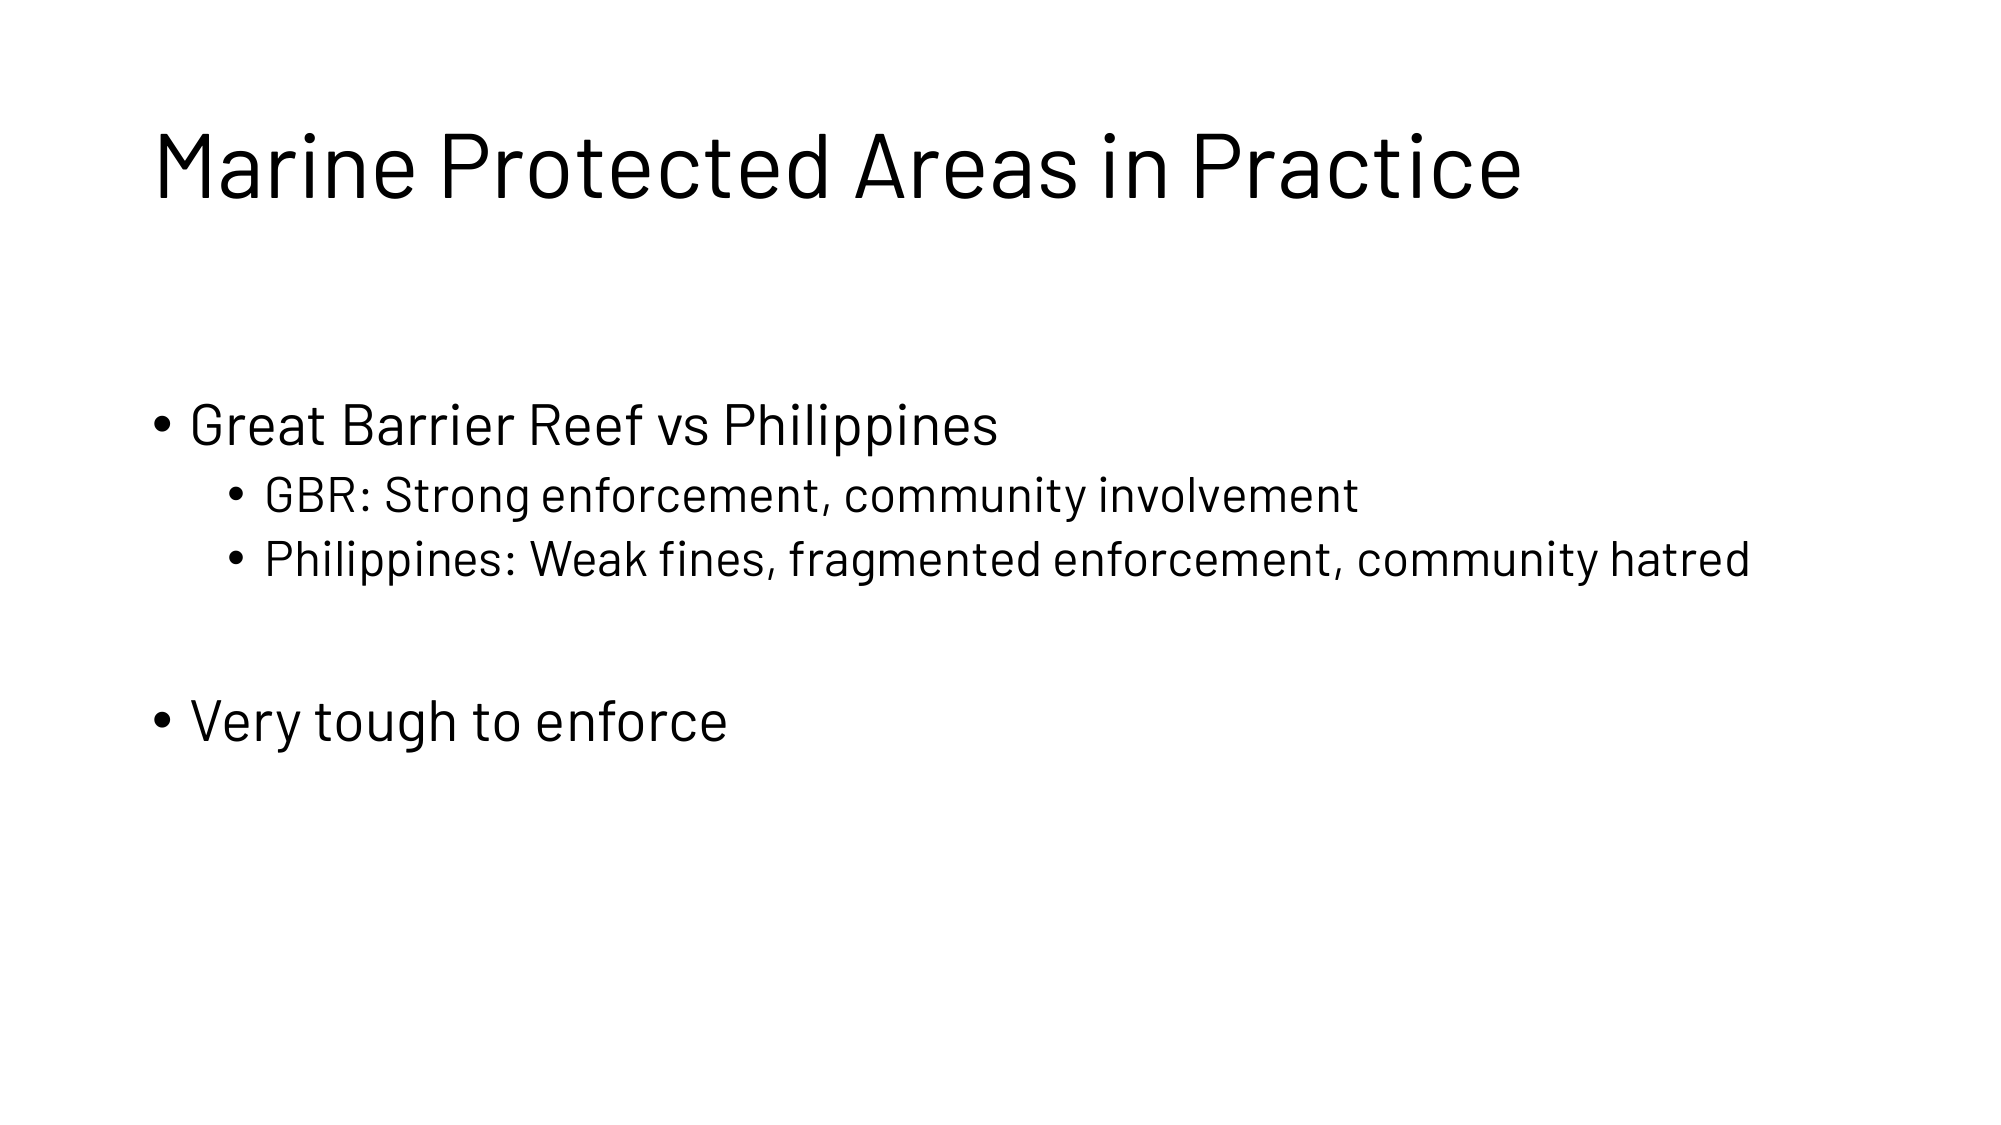

# Marine Protected Areas in Practice
Great Barrier Reef vs Philippines
GBR: Strong enforcement, community involvement
Philippines: Weak fines, fragmented enforcement, community hatred

Very tough to enforce